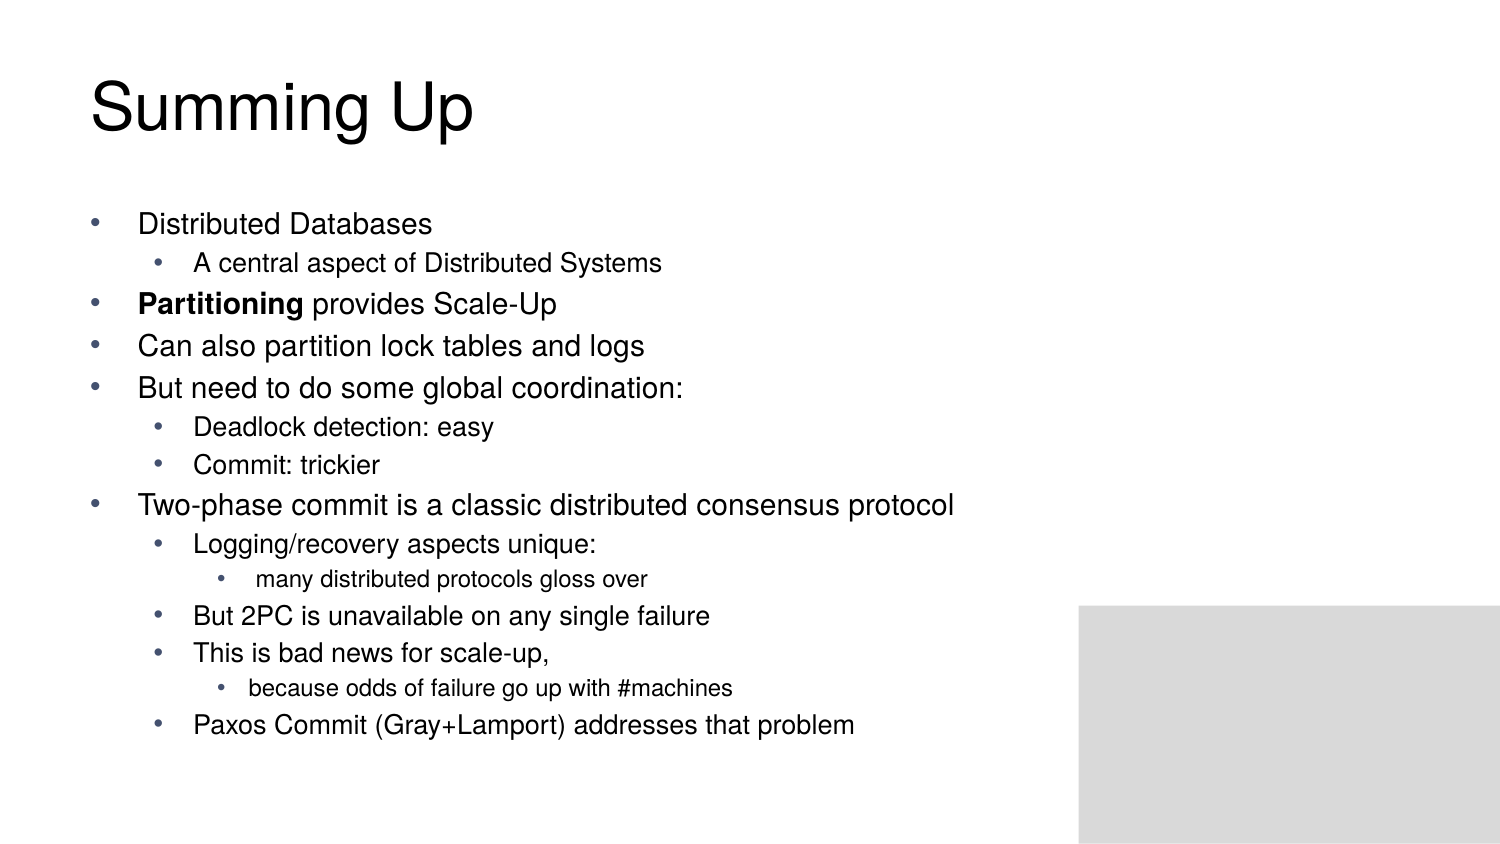

# Summing Up
Distributed Databases
A central aspect of Distributed Systems
Partitioning provides Scale-Up
Can also partition lock tables and logs
But need to do some global coordination:
Deadlock detection: easy
Commit: trickier
Two-phase commit is a classic distributed consensus protocol
Logging/recovery aspects unique:
 many distributed protocols gloss over
But 2PC is unavailable on any single failure
This is bad news for scale-up,
because odds of failure go up with #machines
Paxos Commit (Gray+Lamport) addresses that problem